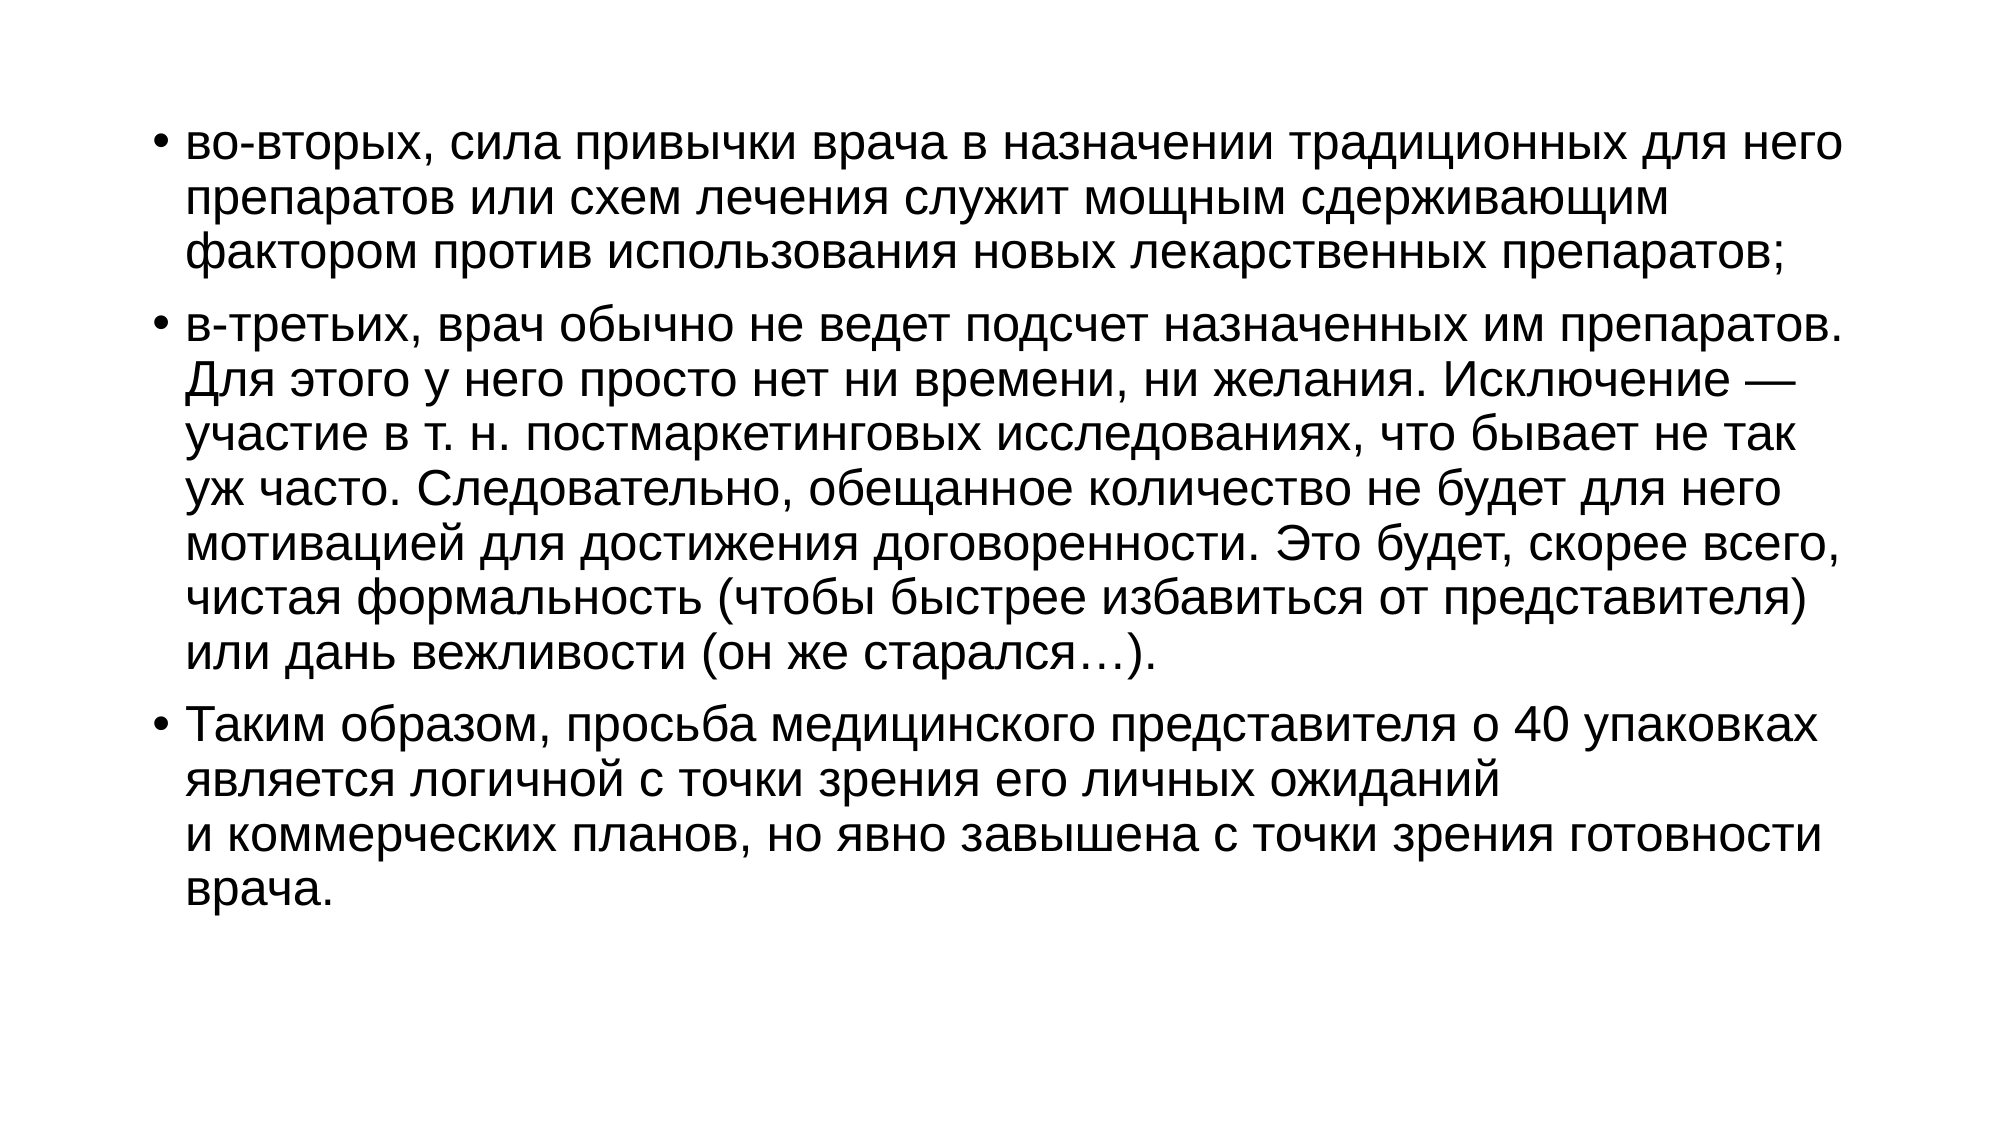

во-вторых, сила привычки врача в назначении традиционных для него препаратов или схем лечения служит мощным сдерживающим фактором против использования новых лекарственных препаратов;
в-третьих, врач обычно не ведет подсчет назначенных им препаратов. Для этого у него просто нет ни времени, ни желания. Исключение — участие в т. н. постмаркетинговых исследованиях, что бывает не так уж часто. Следовательно, обещанное количество не будет для него мотивацией для достижения договоренности. Это будет, скорее всего, чистая формальность (чтобы быстрее избавиться от представителя) или дань вежливости (он же старался…).
Таким образом, просьба медицинского представителя о 40 упаковках является логичной с точки зрения его личных ожиданий и коммерческих планов, но явно завышена с точки зрения готовности врача.